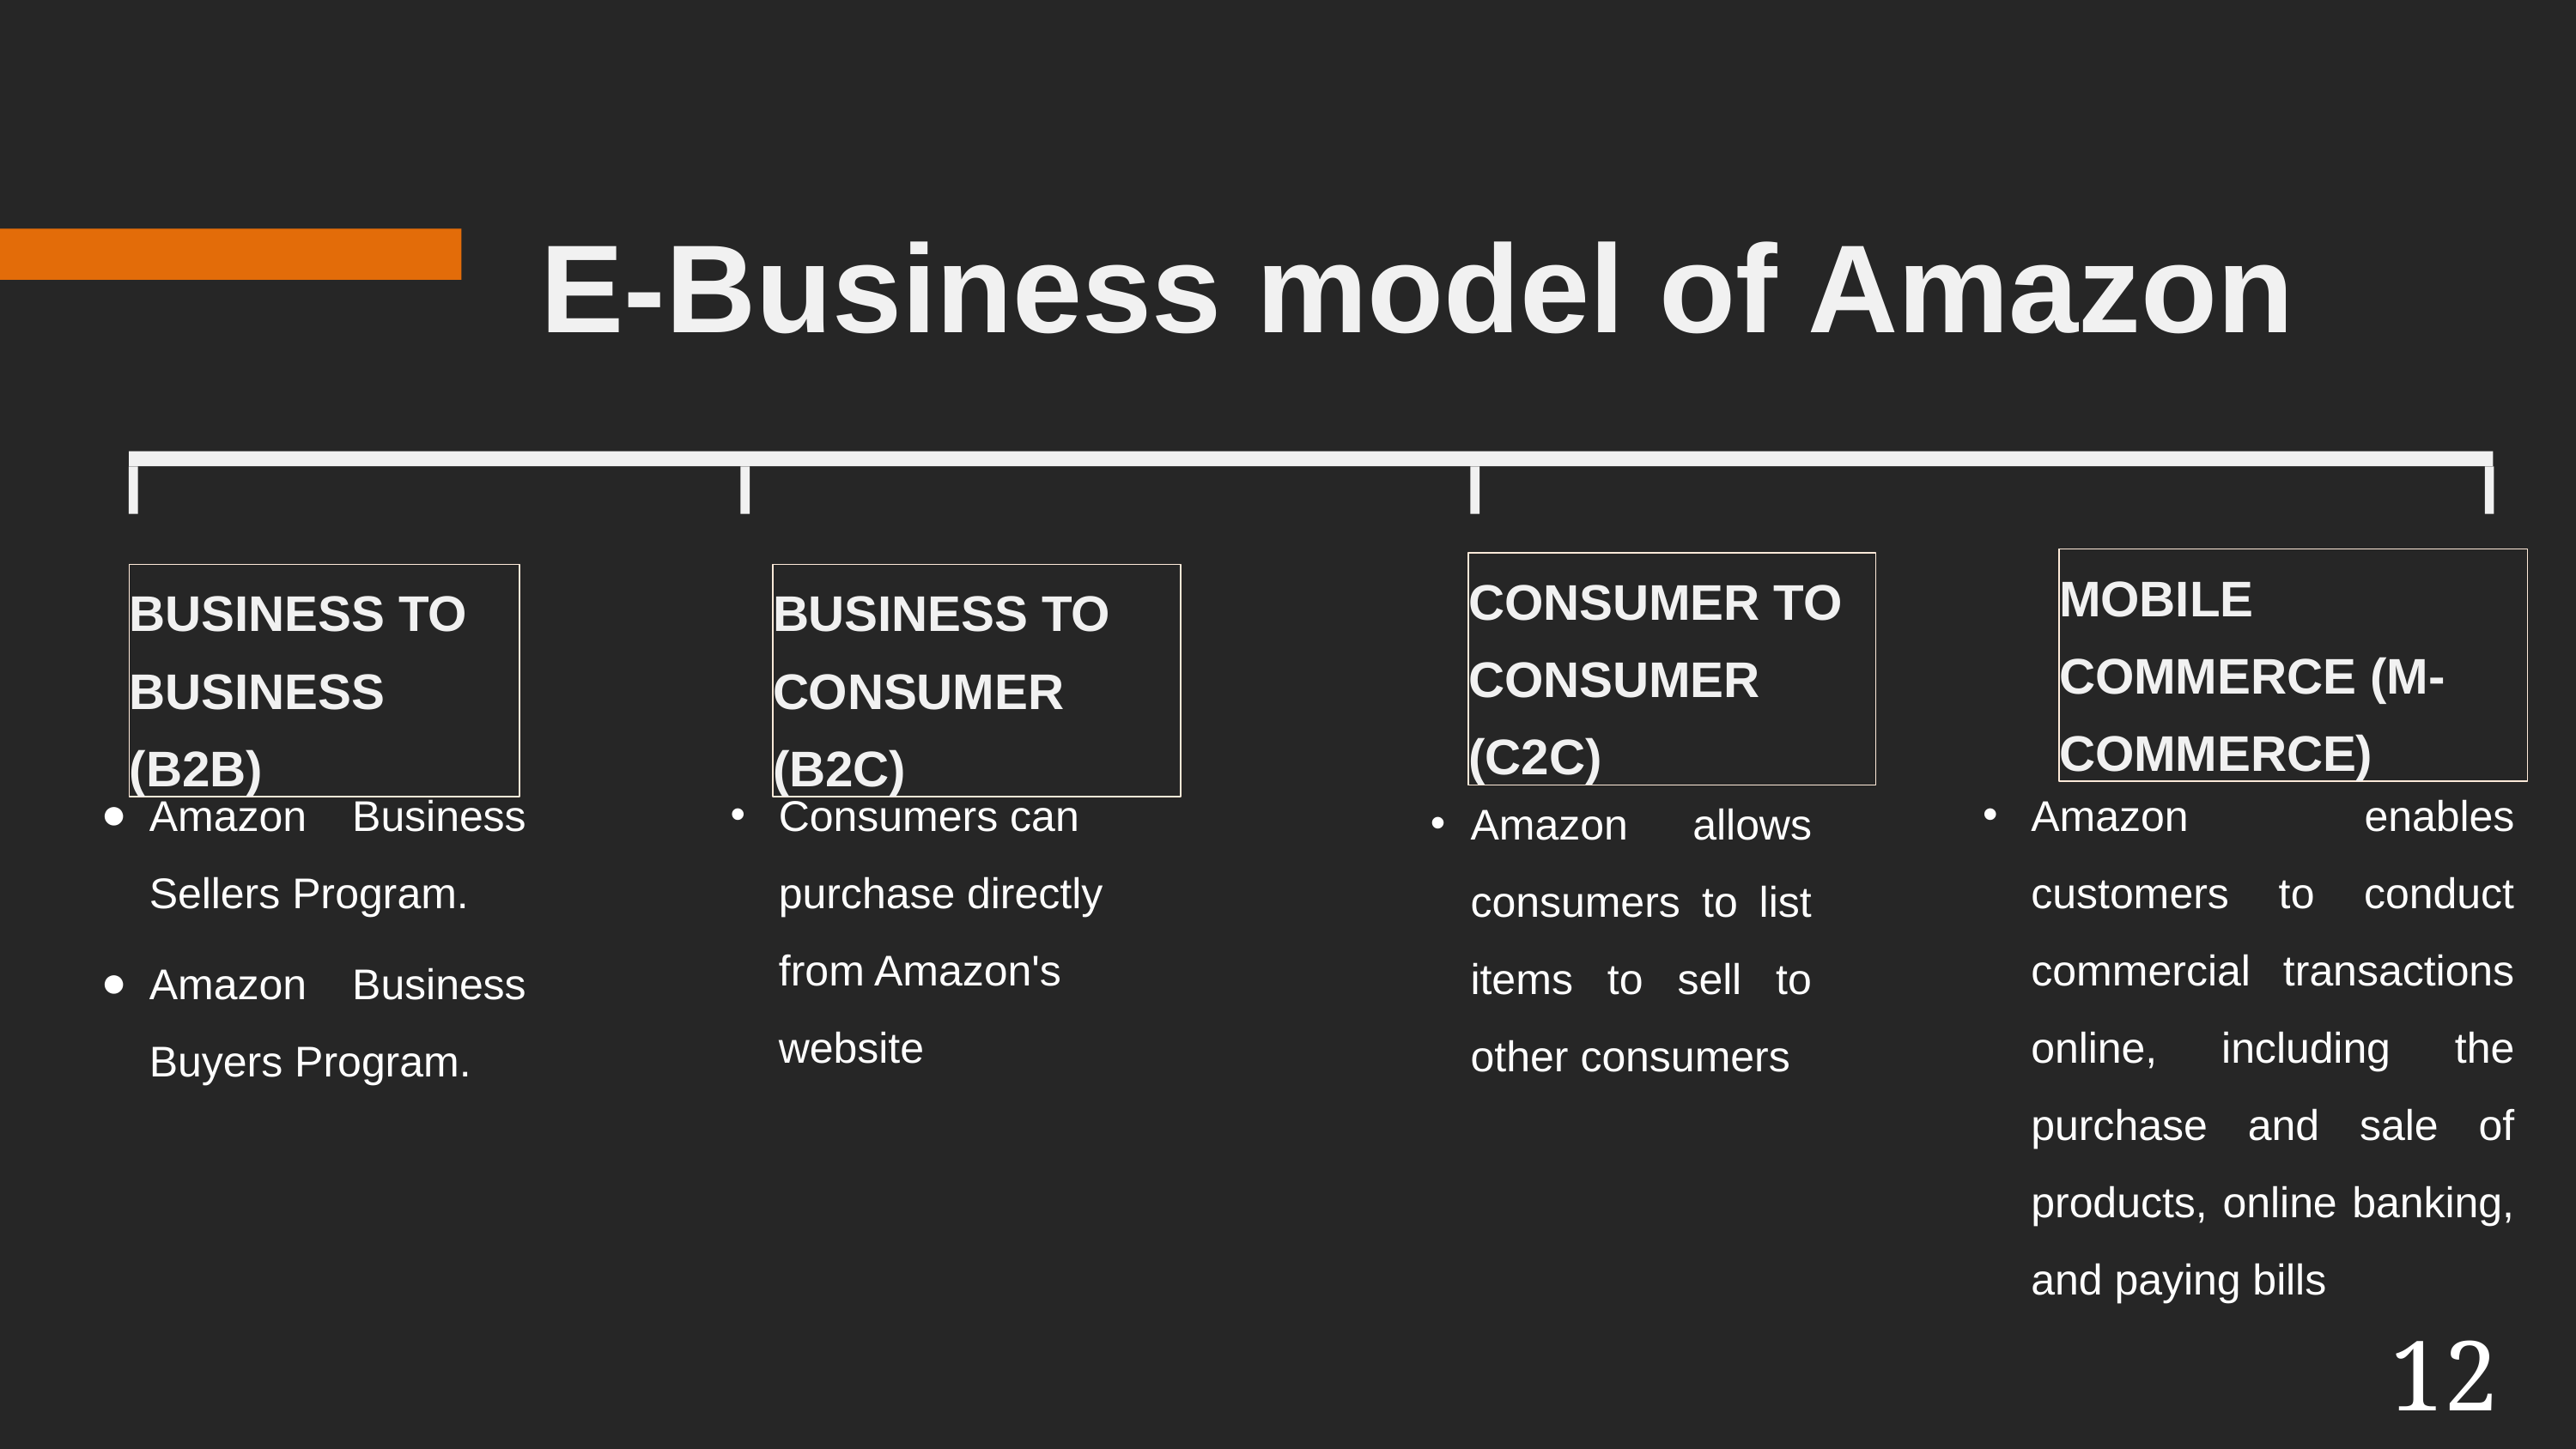

E-Business model of Amazon

MOBILE COMMERCE (M-COMMERCE)
CONSUMER TO CONSUMER (C2C)
BUSINESS TO BUSINESS (B2B)
BUSINESS TO CONSUMER (B2C)
Amazon Business Sellers Program.
Amazon Business Buyers Program.
Consumers can purchase directly from Amazon's website
Amazon enables customers to conduct commercial transactions online, including the purchase and sale of products, online banking, and paying bills
Amazon allows consumers to list items to sell to other consumers
12